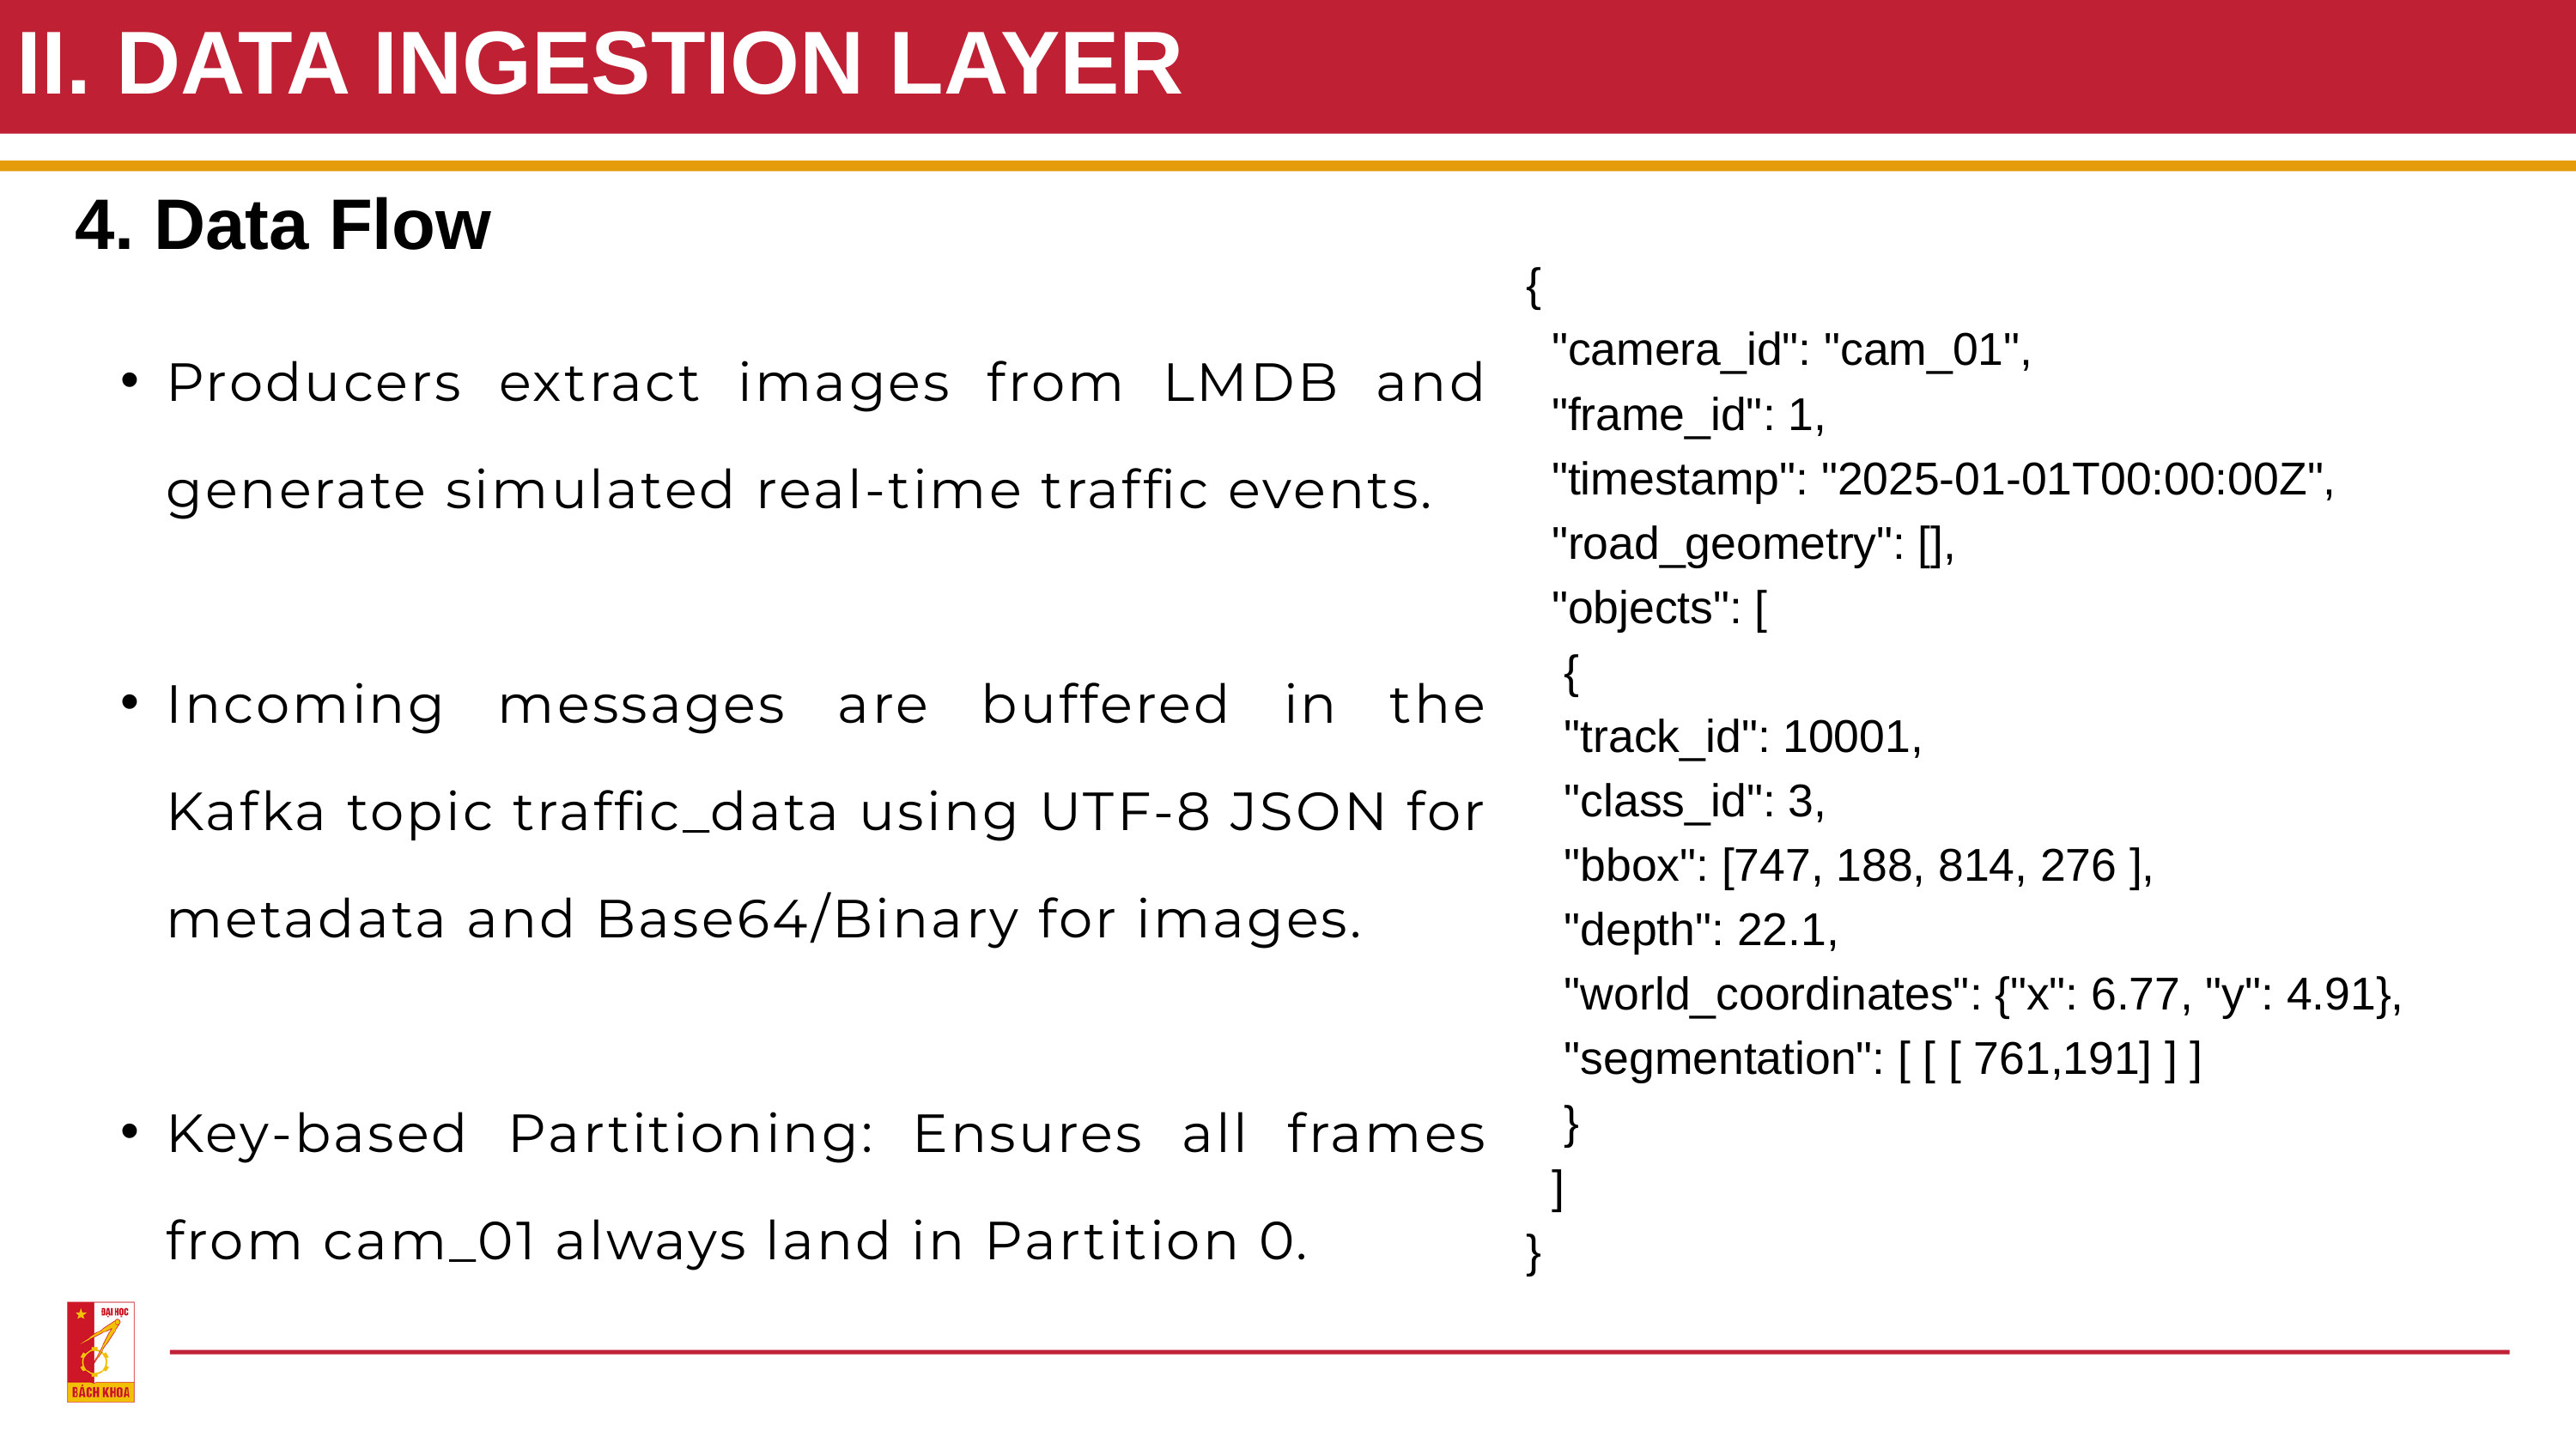

II. DATA INGESTION LAYER
4. Data Flow
{
  "camera_id": "cam_01",
  "frame_id": 1,
  "timestamp": "2025-01-01T00:00:00Z",
  "road_geometry": [],
  "objects": [
   {
   "track_id": 10001,
   "class_id": 3,
   "bbox": [747, 188, 814, 276 ],
   "depth": 22.1,
   "world_coordinates": {"x": 6.77, "y": 4.91},
   "segmentation": [ [ [ 761,191] ] ]
   }
  ]
}
Producers extract images from LMDB and generate simulated real-time traffic events.

Incoming messages are buffered in the Kafka topic traffic_data using UTF-8 JSON for metadata and Base64/Binary for images.

Key-based Partitioning: Ensures all frames from cam_01 always land in Partition 0.